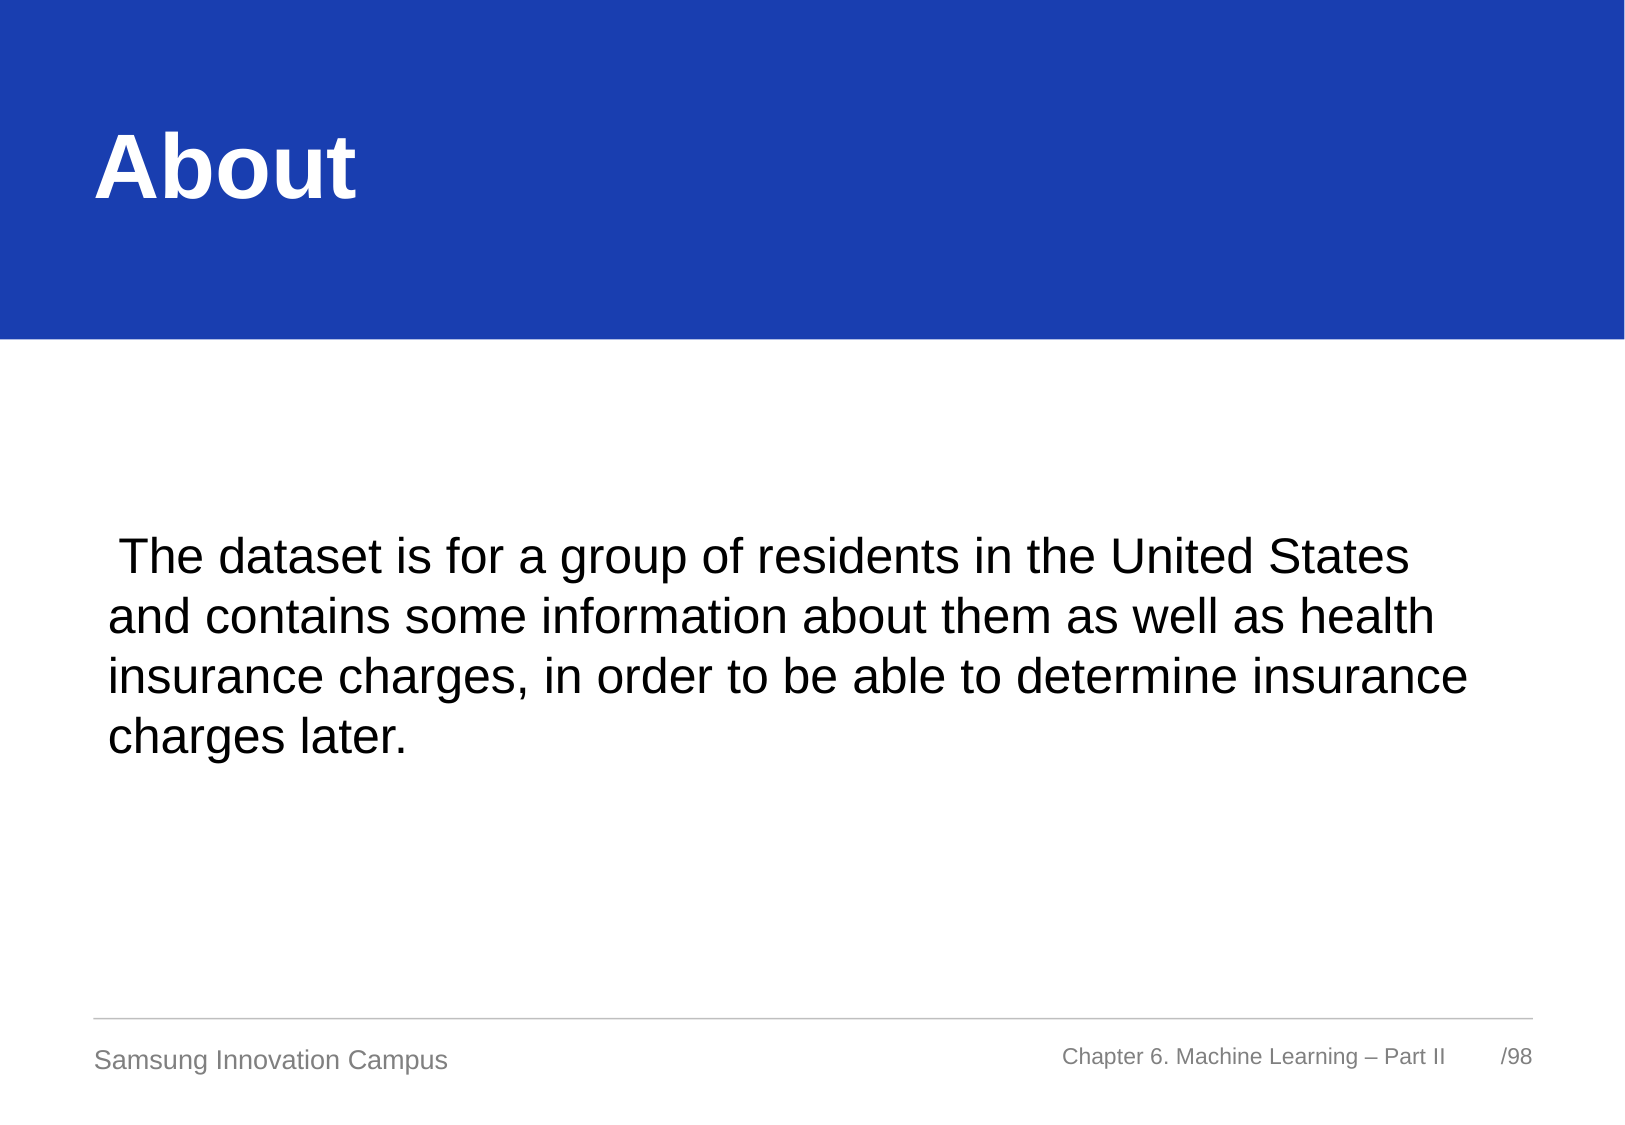

# About

 The dataset is for a group of residents in the United States and contains some information about them as well as health insurance charges, in order to be able to determine insurance charges later.